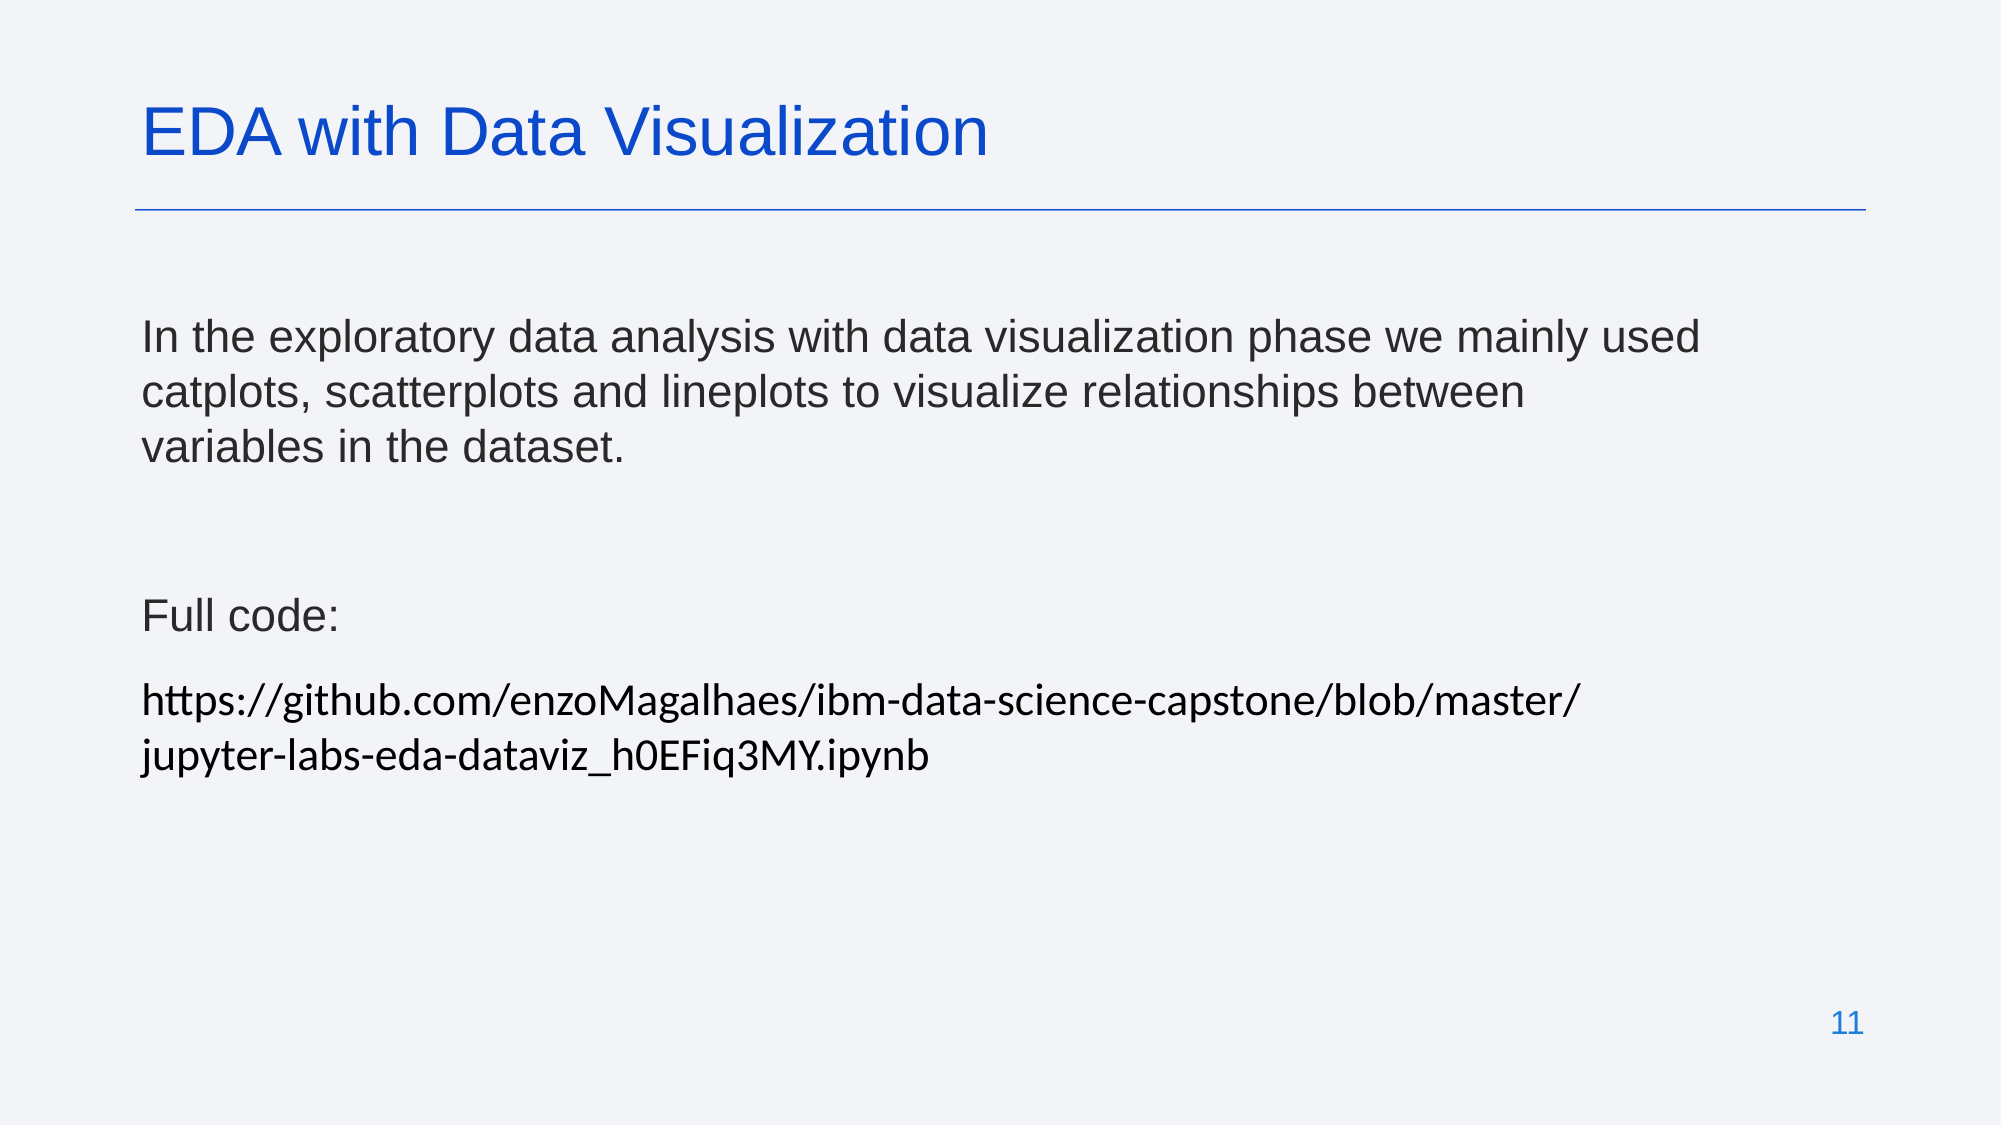

EDA with Data Visualization
In the exploratory data analysis with data visualization phase we mainly used catplots, scatterplots and lineplots to visualize relationships between variables in the dataset.

Full code:
https://github.com/enzoMagalhaes/ibm-data-science-capstone/blob/master/jupyter-labs-eda-dataviz_h0EFiq3MY.ipynb

11